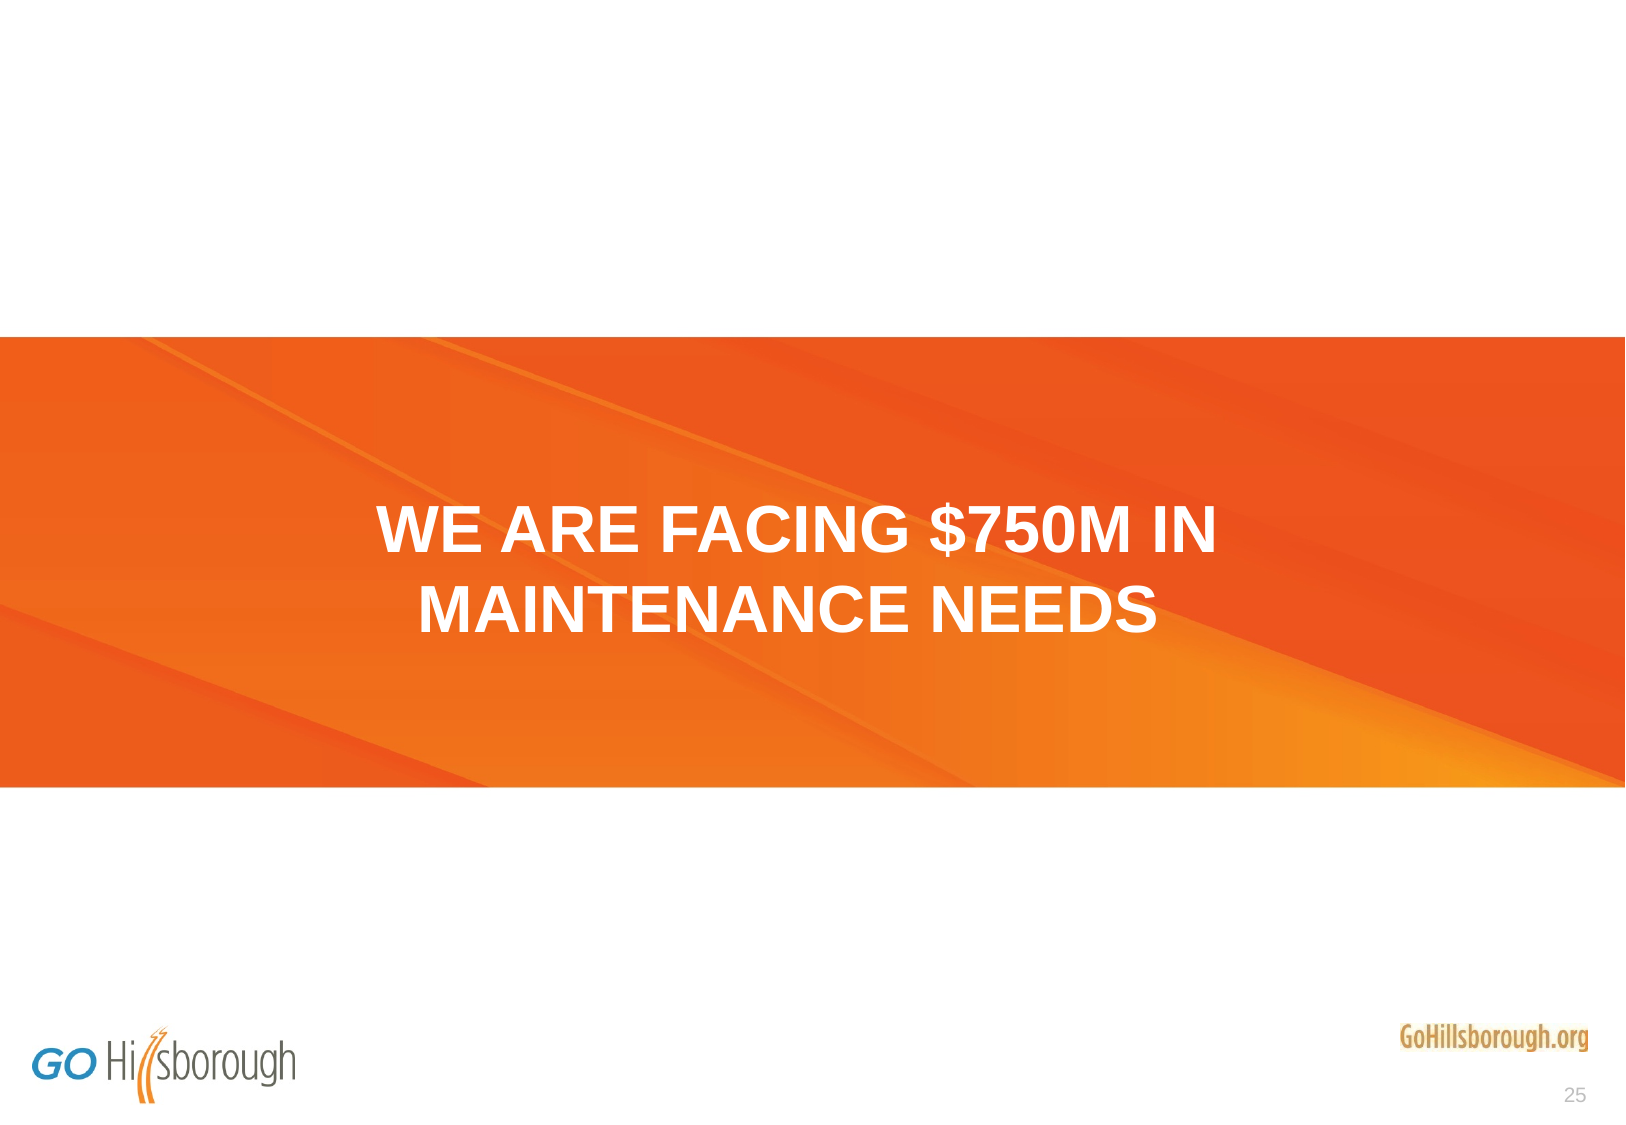

# WE ARE FACING $750M IN MAINTENANCE NEEDS